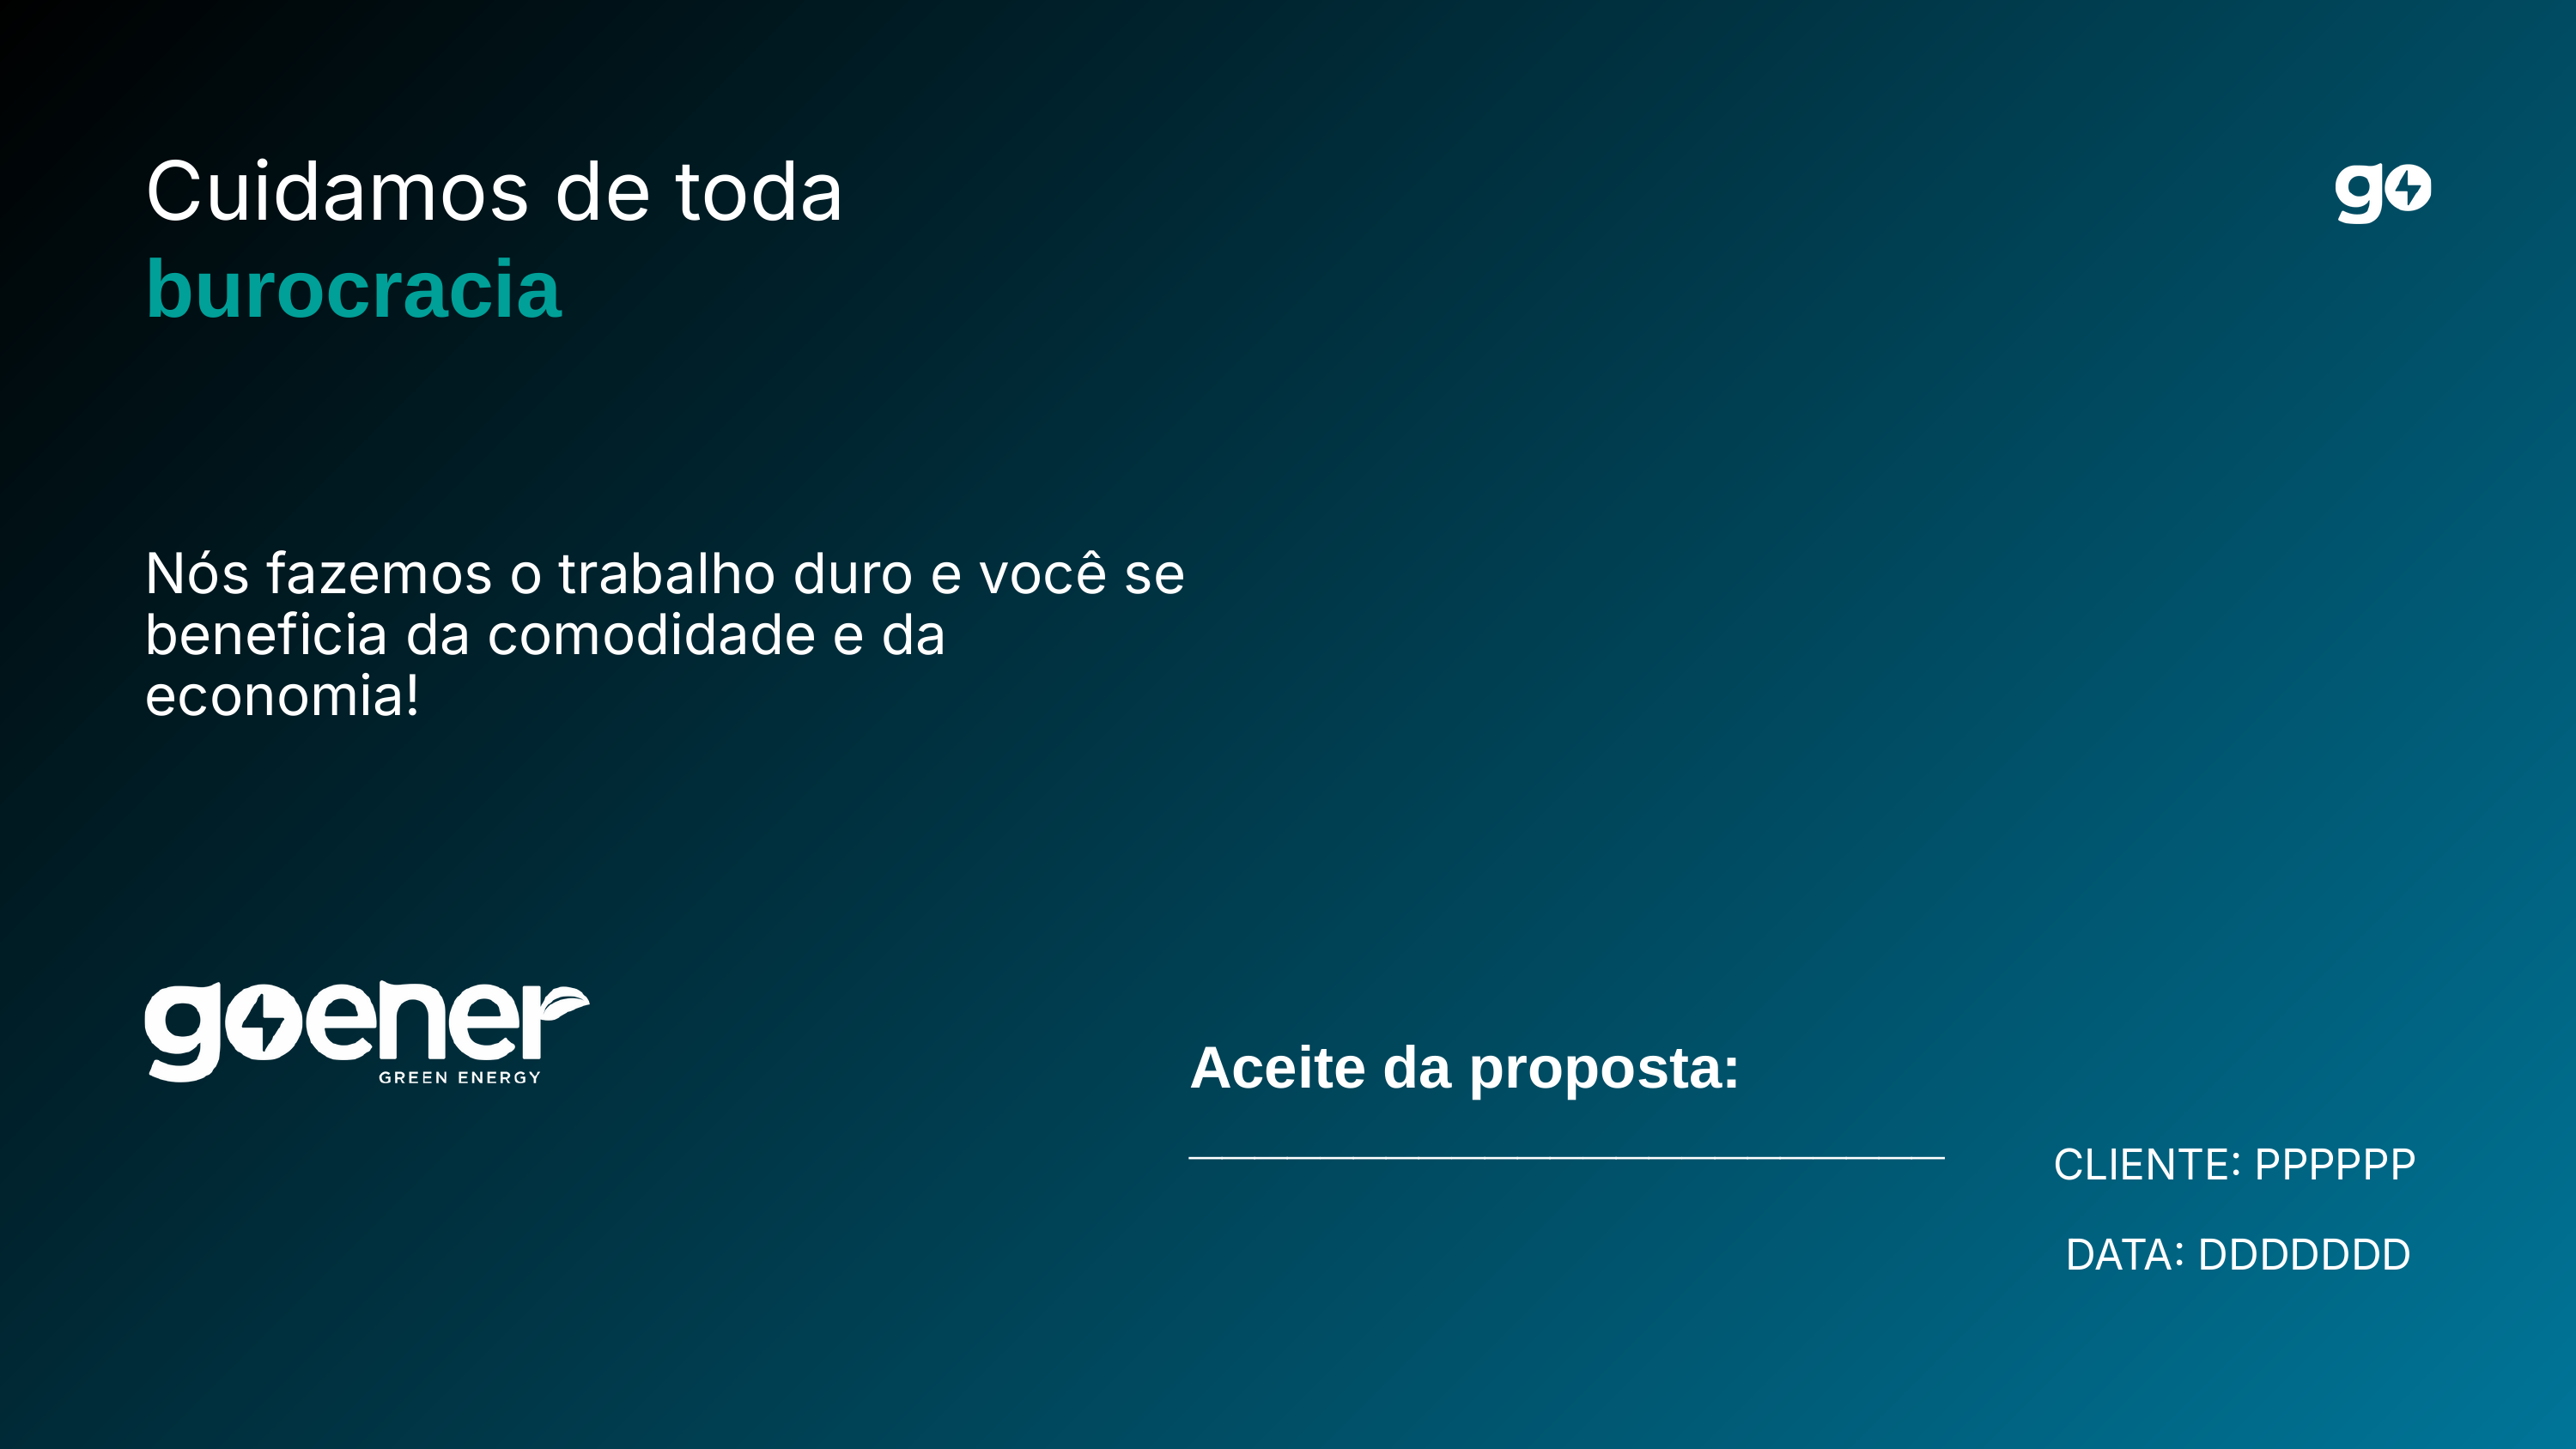

Cuidamos de toda

burocracia
Nós fazemos o trabalho duro e você se beneficia da comodidade e da economia!

Aceite da proposta: _______________________

CLIENTE: PPPPPP
DATA: DDDDDDD